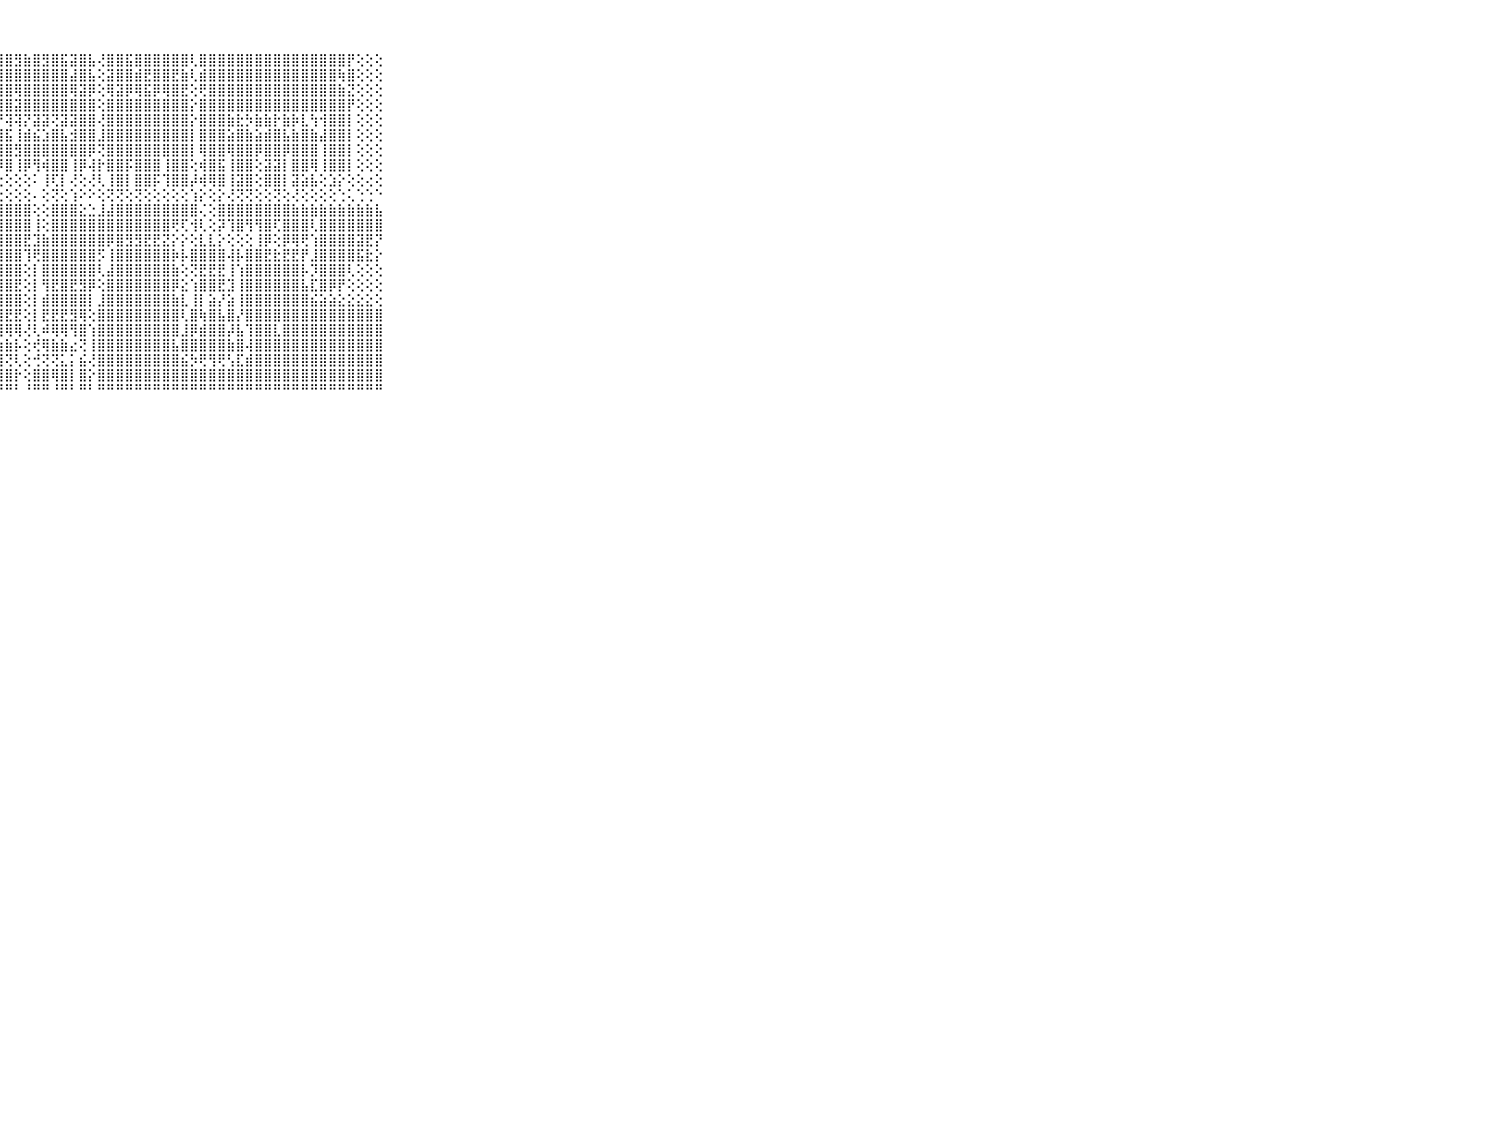

⠀⠀⠀⠀⠀⠀⠀⠀⠀⠀⠀⠀⠀⠀⠀⠀⠀⠀⠁⢕⢕⠀⠑⢕⣱⣮⣝⣾⣿⣻⣷⣿⣻⣿⣯⣽⣿⣧⢜⣿⣿⣯⣿⣿⣿⣿⣿⣿⢇⣿⣿⣿⣿⣿⣿⣿⣿⣿⣿⣿⣿⣿⣿⣿⣿⡟⢕⢕⢕⠀⠀⠀⠀⠀⠀⠀⠀⠀⠀⠀⠀
⠀⠀⠀⠀⠀⠀⠀⠀⠀⠀⠀⠀⠀⠀⠀⠀⠀⠀⠀⢕⢕⠀⠀⢕⡹⢏⣹⣿⣿⣿⣿⣿⣿⣿⣿⣼⣿⣧⢕⣽⣿⣿⣾⣟⣿⣿⣟⣷⢇⣾⣿⣿⣿⣿⣿⣿⣿⣿⣿⣿⣿⣿⣿⣿⢷⣿⢕⢕⢕⠀⠀⠀⠀⠀⠀⠀⠀⠀⠀⠀⠀
⠀⠀⠀⠀⠀⠀⠀⠀⠀⠀⠀⠀⠀⠀⠀⠀⠀⠀⠀⢕⢕⠀⠀⢕⢟⡻⢿⣿⣿⢿⣿⣿⣿⣿⣿⢿⣽⡿⢕⢿⣽⡿⢿⣯⡿⢿⣿⣟⢕⢟⣿⣿⣿⣿⣿⣿⣿⣿⣿⣿⣿⣿⣿⣿⣷⣝⢕⢕⢕⠀⠀⠀⠀⠀⠀⠀⠀⠀⠀⠀⠀
⠀⠀⠀⠀⠀⠀⠀⠀⠀⠀⠀⠀⠀⠀⠀⠀⠀⠀⠄⢕⢕⢄⢅⢕⣾⣿⣾⣿⣿⣽⣿⣿⣿⣿⣿⣿⣿⣿⢕⣿⣿⣿⣿⣿⣿⣿⣿⣿⡕⣿⣿⣿⣿⣿⣿⣿⣿⣿⣿⣿⣿⣿⣿⣿⣿⡟⢕⢕⢕⠀⠀⠀⠀⠀⠀⠀⠀⠀⠀⠀⠀
⠀⠀⠀⠀⠀⠀⠀⠀⠀⠀⠀⠀⠀⠀⠀⠀⠀⢀⢕⢕⢕⢕⢕⢕⣿⣿⡯⡝⢽⢽⡝⣽⣽⢝⣽⣽⣿⣿⢜⣿⣿⣿⣿⣿⣿⣿⣿⣿⡕⣿⣿⣿⣷⣗⡳⣷⣷⡗⣷⡷⣇⢳⢺⣿⣿⡇⢕⢕⢕⠀⠀⠀⠀⠀⠀⠀⠀⠀⠀⠀⠀
⠀⠀⠀⠀⠀⠀⠀⠀⠀⠀⠀⠀⠀⠀⠀⠀⠀⢕⢕⢕⢕⢕⢕⢕⣿⣿⣏⣼⣯⢸⣾⣮⣱⣿⣧⣺⣿⣿⣸⣿⣿⣿⣿⣿⣿⣿⣿⣿⡇⣿⣿⣿⣵⣿⣷⣵⣾⣿⣧⣷⣿⣷⣼⣿⣿⡇⢕⢕⢕⠀⠀⠀⠀⠀⠀⠀⠀⠀⠀⠀⠀
⠀⠀⠀⠀⠀⠀⠀⠀⠀⠀⠀⠀⠀⠀⠀⠀⢄⢕⢕⢕⢕⢕⢕⢕⣿⣿⣿⣿⣿⣻⣿⣿⣿⣿⣿⣿⣿⡿⢝⣿⣿⣿⣿⣿⣿⣿⣿⣿⡇⢿⣿⣿⢿⣿⣿⡿⣿⣿⡿⣿⣿⣿⢸⣿⣿⡇⢕⢕⢕⠀⠀⠀⠀⠀⠀⠀⠀⠀⠀⠀⠀
⠀⠀⠀⠀⠀⠀⠀⠀⠀⠀⠀⠀⠀⠀⠀⠀⠐⢕⢕⢕⢕⢕⢕⢕⣿⣟⢕⡿⣿⢸⡿⢻⢾⣿⣿⢸⡿⢼⡗⣿⣿⡯⣿⣿⣿⢸⣿⣿⢕⢾⣿⣯⢸⣿⣿⢕⣽⣽⡇⣿⣿⢿⢸⣿⣿⡇⢕⢕⢕⠀⠀⠀⠀⠀⠀⠀⠀⠀⠀⠀⠀
⠀⠀⠀⠀⠀⠀⠀⠀⠀⠀⠀⠀⠀⠔⢄⢐⢄⣵⢕⢕⢕⢕⢕⢕⣿⢕⢕⢕⢕⢕⢕⠅⢸⢏⡇⢜⢕⢜⢇⢸⣿⡇⣿⣿⡯⢹⣿⣿⡼⢾⢿⣿⢸⣽⣿⢕⣿⣿⡇⣽⣵⣧⢕⣱⡕⢕⢕⢔⢕⠀⠀⠀⠀⠀⠀⠀⠀⠀⠀⠀⠀
⠀⠀⠀⠀⠀⠀⠀⠀⠀⠀⠀⠀⠀⠀⠀⠁⢑⢜⢕⢕⢕⢕⠕⠕⠕⠕⢕⢕⢕⢕⢕⠄⢕⢝⢕⢱⠕⠕⢕⢝⢝⢕⢝⢕⢕⢕⢕⢕⢱⡕⢕⡕⢜⢝⢝⢕⢕⢝⢕⢜⢕⢕⢕⢕⢑⢅⢑⢑⠑⠀⠀⠀⠀⠀⠀⠀⠀⠀⠀⠀⠀
⠀⠀⠀⠀⠀⠀⠀⠀⠀⠀⠀⣿⣿⣿⣿⣿⡇⣿⣿⣿⣿⣿⣿⣿⣿⣿⣿⣿⣿⣿⣿⢕⢕⣿⣿⣿⣕⣑⣸⣼⣿⣿⣿⣿⣿⣿⣿⣿⣿⢌⢕⣿⣿⣿⣿⣿⣿⣿⣿⣷⣷⣷⣷⣷⣷⣷⣷⣷⣧⠀⠀⠀⠀⠀⠀⠀⠀⠀⠀⠀⠀
⠀⠀⠀⠀⠀⠀⠀⠀⠀⠀⠀⣿⢇⣿⣿⣿⣷⣿⣿⣿⣿⣿⣿⣿⣿⣿⣿⣿⣿⣿⣿⢸⢕⣿⣿⣿⣿⣿⣿⣿⣿⣿⣿⣿⣿⣿⢟⢏⢺⢇⢕⡽⢹⣿⢻⢻⣿⢏⣿⣿⣿⢇⣿⣿⣿⣿⣿⣿⣿⠀⠀⠀⠀⠀⠀⠀⠀⠀⠀⠀⠀
⠀⠀⠀⠀⠀⠀⠀⠀⠀⠀⠀⢿⢸⣿⣿⣿⣏⣹⣿⣿⣿⣿⣿⡿⣿⣿⣿⣿⣿⣿⣟⣹⣷⣿⣿⣿⣿⣿⣿⡿⣿⣻⣻⣟⣟⣝⡕⡕⢕⣇⣇⡕⢕⢕⢕⢸⡿⢕⡿⢿⢟⢱⣿⣿⣿⣿⣽⣟⡝⠀⠀⠀⠀⠀⠀⠀⠀⠀⠀⠀⠀
⠀⠀⠀⠀⠀⠀⠀⠀⠀⠀⠀⢗⣸⣿⣿⣿⣿⣿⣿⣿⣿⣿⣿⣿⢻⣿⣿⣿⣿⣿⢹⢟⣿⣿⣿⣿⣿⣿⡫⢸⣿⣿⣿⣿⣿⣿⡷⡧⣿⣿⣿⣿⢼⡧⣿⣿⣟⣗⣟⣟⡟⣸⣿⣿⣿⣿⣯⣗⡕⠀⠀⠀⠀⠀⠀⠀⠀⠀⠀⠀⠀
⠀⠀⠀⠀⠀⠀⠀⠀⠀⠀⠀⣿⣿⣿⣿⣿⣿⣿⣿⣿⣿⣿⣿⣿⢜⣿⣿⣿⣿⣿⢕⡇⣿⣿⣿⣿⣿⣿⢇⣼⣿⣿⣿⣿⣿⣿⣷⢕⢝⣟⣟⣟⢸⢱⣿⣿⣿⣿⣿⣿⡧⡹⣿⣿⣿⢇⢕⢕⢕⠀⠀⠀⠀⠀⠀⠀⠀⠀⠀⠀⠀
⠀⠀⠀⠀⠀⠀⠀⠀⠀⠀⠀⣿⣿⣿⣿⣿⣿⣯⣽⣽⣽⣽⣿⣯⢕⣿⣯⣿⣿⣟⢕⡇⢻⣟⣿⣟⣻⡿⢕⣿⣿⣿⣿⣿⣿⣿⡿⣕⢱⣿⣿⣟⣹⢸⣿⣿⣿⣿⣿⣿⣧⣏⣿⡿⡟⢕⢕⢕⢕⠀⠀⠀⠀⠀⠀⠀⠀⠀⠀⠀⠀
⠀⠀⠀⠀⠀⠀⠀⠀⠀⠀⠀⣿⣿⣿⣿⣿⣿⣿⣿⣿⣿⣿⣿⣿⢇⣿⣿⣿⣿⣿⢕⡇⣾⣿⣿⣿⣿⡇⣸⣿⣿⣿⣿⣿⣿⣿⣷⣇⢸⡇⣵⡜⣵⢸⣿⣿⣿⣿⣿⣿⣿⣮⣵⣵⣕⣕⣕⣕⢕⠀⠀⠀⠀⠀⠀⠀⠀⠀⠀⠀⠀
⠀⠀⠀⠀⠀⠀⠀⠀⠀⠀⠀⣿⣿⣿⣿⣿⣿⣿⣿⣿⣿⣿⣿⣿⡇⣿⡿⢿⣟⣟⢕⡇⣟⣟⣟⣻⢿⢕⣿⣿⣿⣿⣿⣿⣿⣿⣿⢇⣿⢷⣿⣧⣿⡜⣿⣿⣿⣿⣿⣿⣿⣿⣿⣿⣿⣿⣿⣿⣿⠀⠀⠀⠀⠀⠀⠀⠀⠀⠀⠀⠀
⠀⠀⠀⠀⠀⠀⠀⠀⠀⠀⠀⢿⣧⡇⢸⣿⣿⣿⣿⣿⣿⣿⣿⣿⡇⣝⡻⢿⢿⢿⢜⢇⠾⢿⢿⢻⣿⢱⣿⣿⣿⣿⣿⣿⣿⣿⣿⣸⡿⣾⣿⣿⡼⣧⢹⣿⣿⣇⣿⣿⣿⣿⣿⣿⣿⣿⣿⣿⣿⠀⠀⠀⠀⠀⠀⠀⠀⠀⠀⠀⠀
⠀⠀⠀⠀⠀⠀⠀⠀⠀⠀⠀⣿⣿⣷⣿⣿⣿⣿⣿⣿⣿⣿⣿⣿⡇⣼⣷⣷⣷⡧⢕⢞⢿⣷⣷⣔⢝⢸⣿⣿⣿⣿⣿⣿⣿⣿⣧⣿⣿⣿⣿⣿⣷⣿⢼⣿⣿⣿⣿⣿⣿⣿⣿⣿⣿⣿⣿⣿⣿⠀⠀⠀⠀⠀⠀⠀⠀⠀⠀⠀⠀
⠀⠀⠀⠀⠀⠀⠀⠀⠀⠀⠀⣿⣿⣿⣿⣿⣿⣿⣿⣿⣿⣿⣿⣿⣕⢕⢜⢹⢝⢇⢕⢚⢝⢝⣅⡅⣮⢜⣿⣿⣿⣿⣿⣿⣿⣿⣿⣮⡳⢟⢻⢟⢣⣏⣾⣿⣿⣿⣿⣿⣿⣿⣿⣿⣿⣿⣿⣿⣿⠀⠀⠀⠀⠀⠀⠀⠀⠀⠀⠀⠀
⠀⠀⠀⠀⠀⠀⠀⠀⠀⠀⠀⣿⣿⣿⣿⣿⣿⣿⣿⣿⣿⣿⣿⣿⣿⣿⣿⣿⣿⡗⢕⣿⣿⢿⣿⡇⣿⡕⣿⣿⣿⣿⣿⣿⣿⣿⣿⣿⣿⣿⣿⣿⣿⣿⣿⣿⣿⣿⣿⣿⣿⣿⣿⣿⣿⣿⣿⣿⣿⠀⠀⠀⠀⠀⠀⠀⠀⠀⠀⠀⠀
⠀⠀⠀⠀⠀⠀⠀⠀⠀⠀⠀⠛⠛⠛⠛⠛⠛⠛⠛⠛⠛⠛⠛⠛⠛⠛⠛⠛⠛⠃⠘⠛⠛⠘⠛⠃⠛⠃⠛⠛⠛⠛⠛⠛⠛⠛⠛⠛⠛⠛⠛⠛⠛⠛⠛⠛⠛⠛⠛⠛⠛⠛⠛⠛⠛⠛⠛⠛⠛⠀⠀⠀⠀⠀⠀⠀⠀⠀⠀⠀⠀